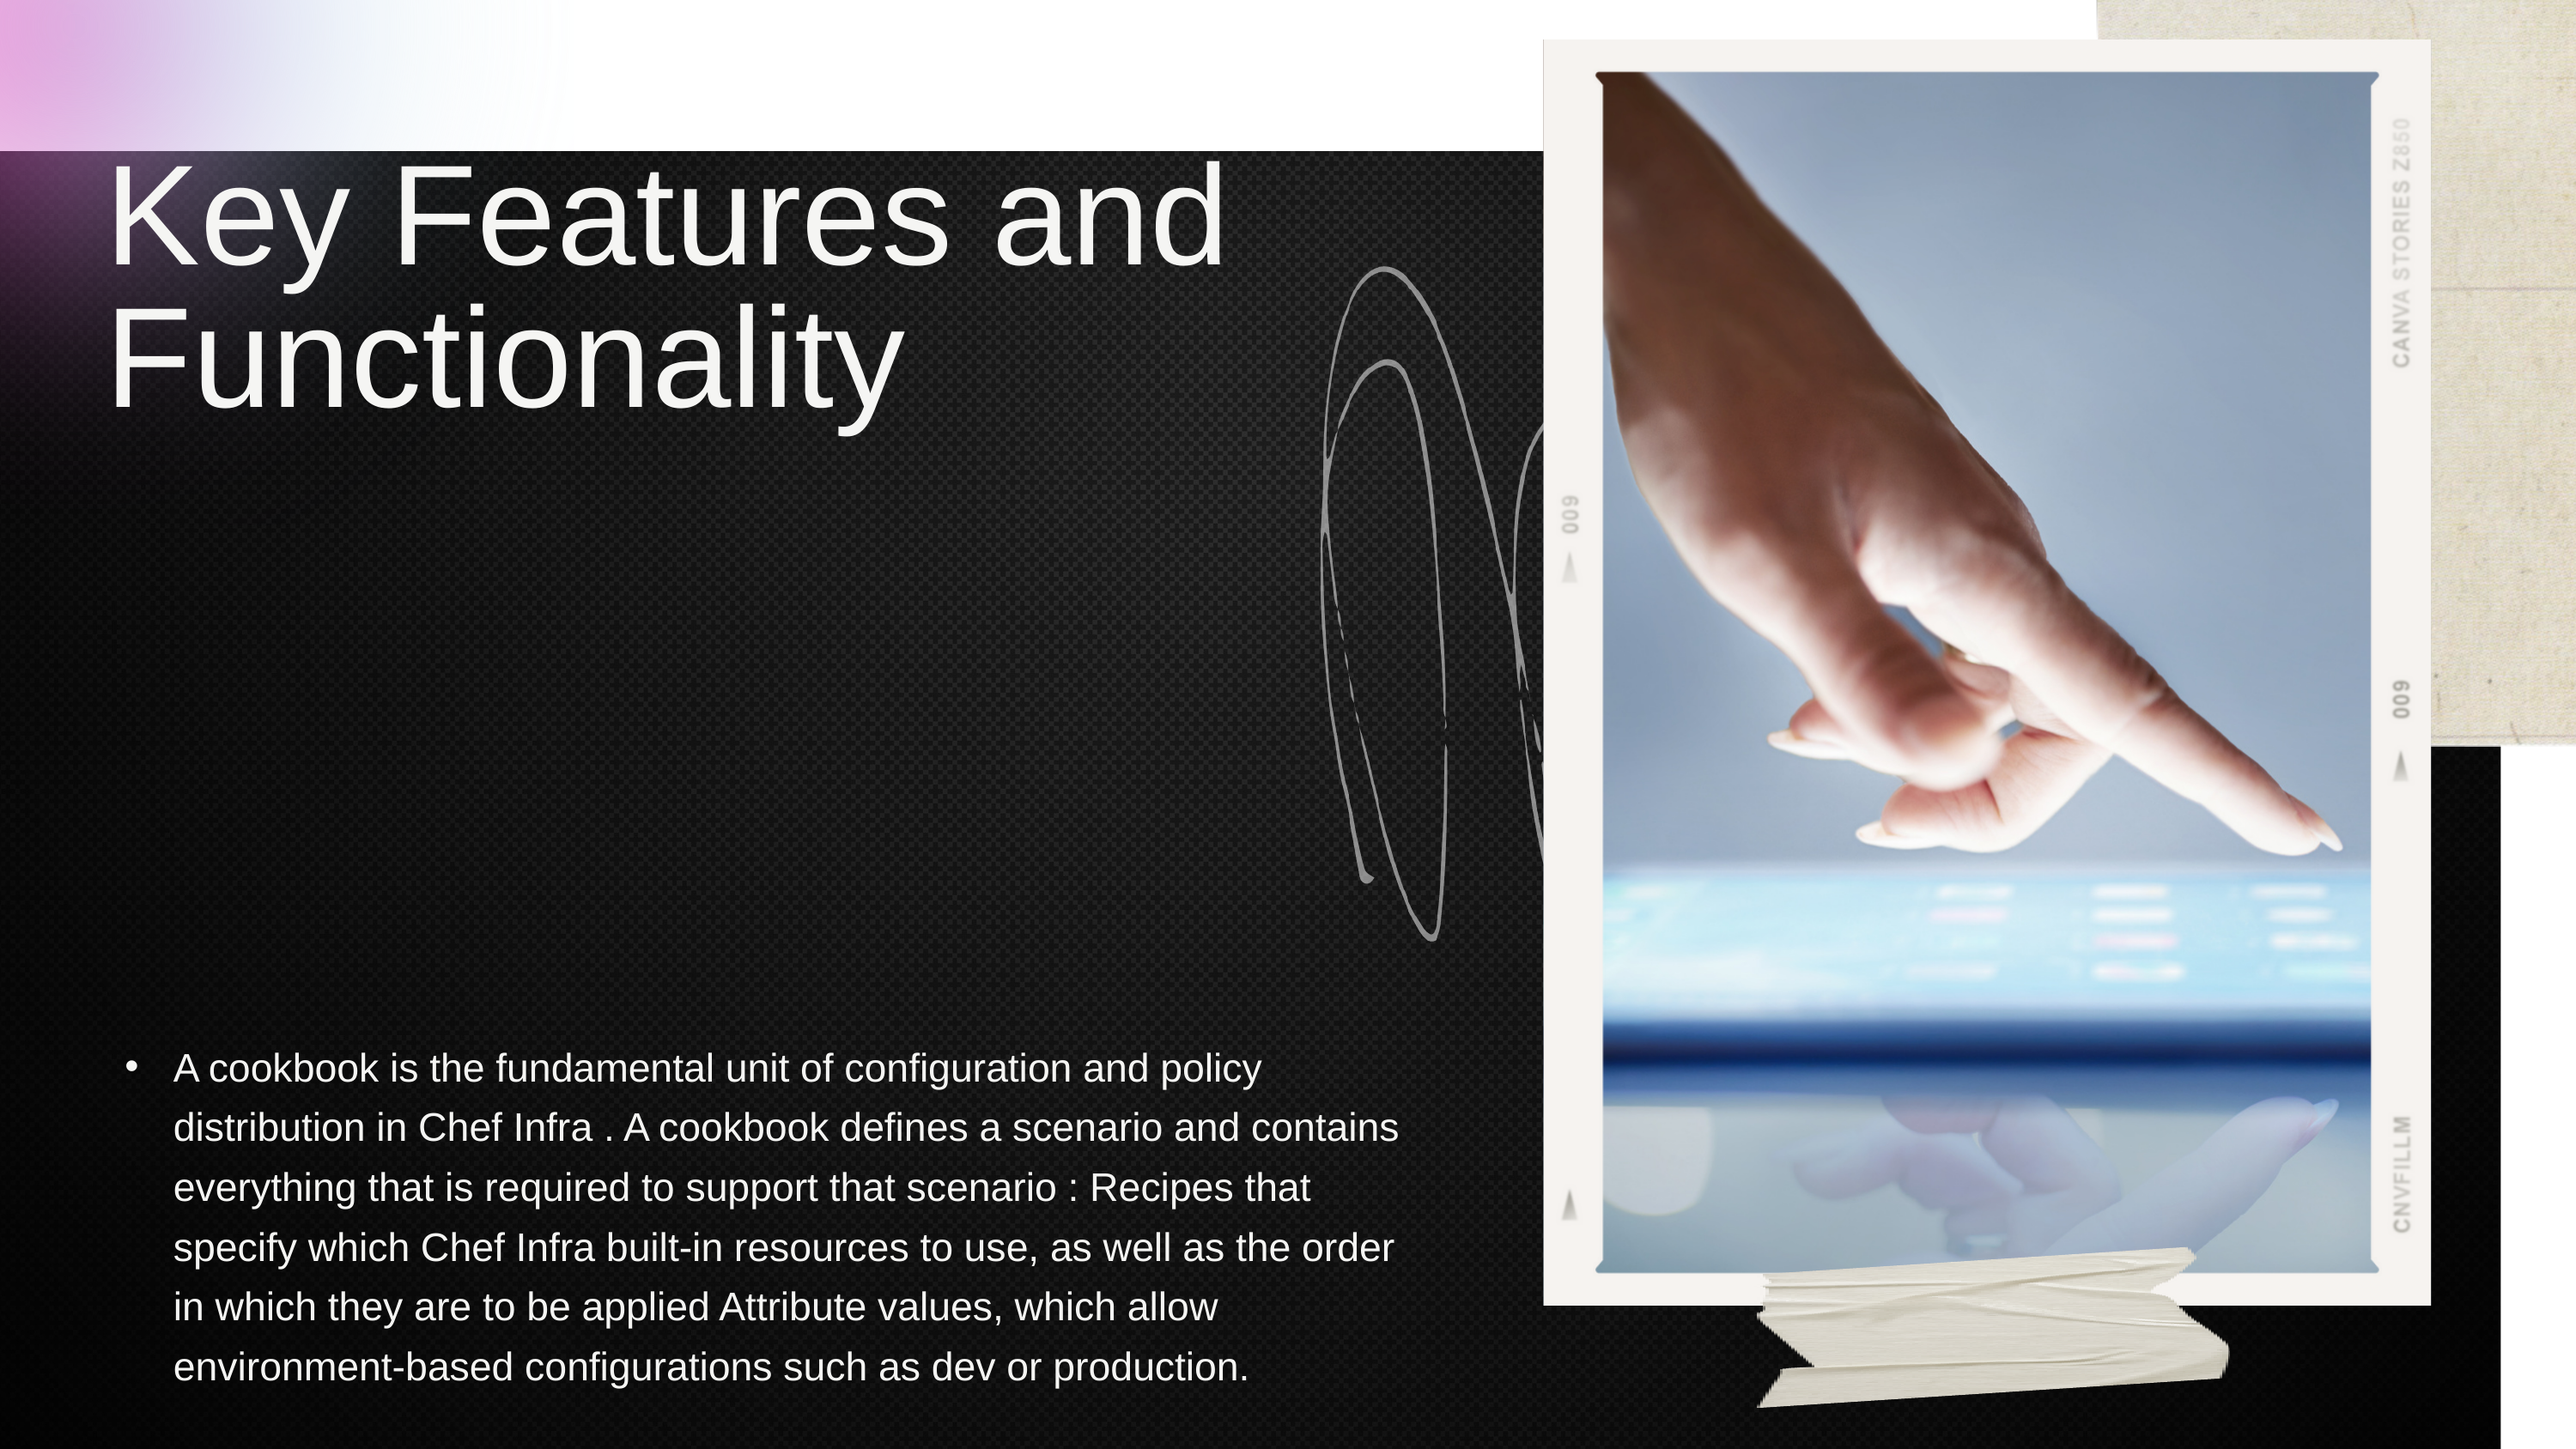

Key Features and Functionality

A cookbook is the fundamental unit of configuration and policy distribution in Chef Infra . A cookbook defines a scenario and contains everything that is required to support that scenario : Recipes that specify which Chef Infra built-in resources to use, as well as the order in which they are to be applied Attribute values, which allow environment-based configurations such as dev or production.